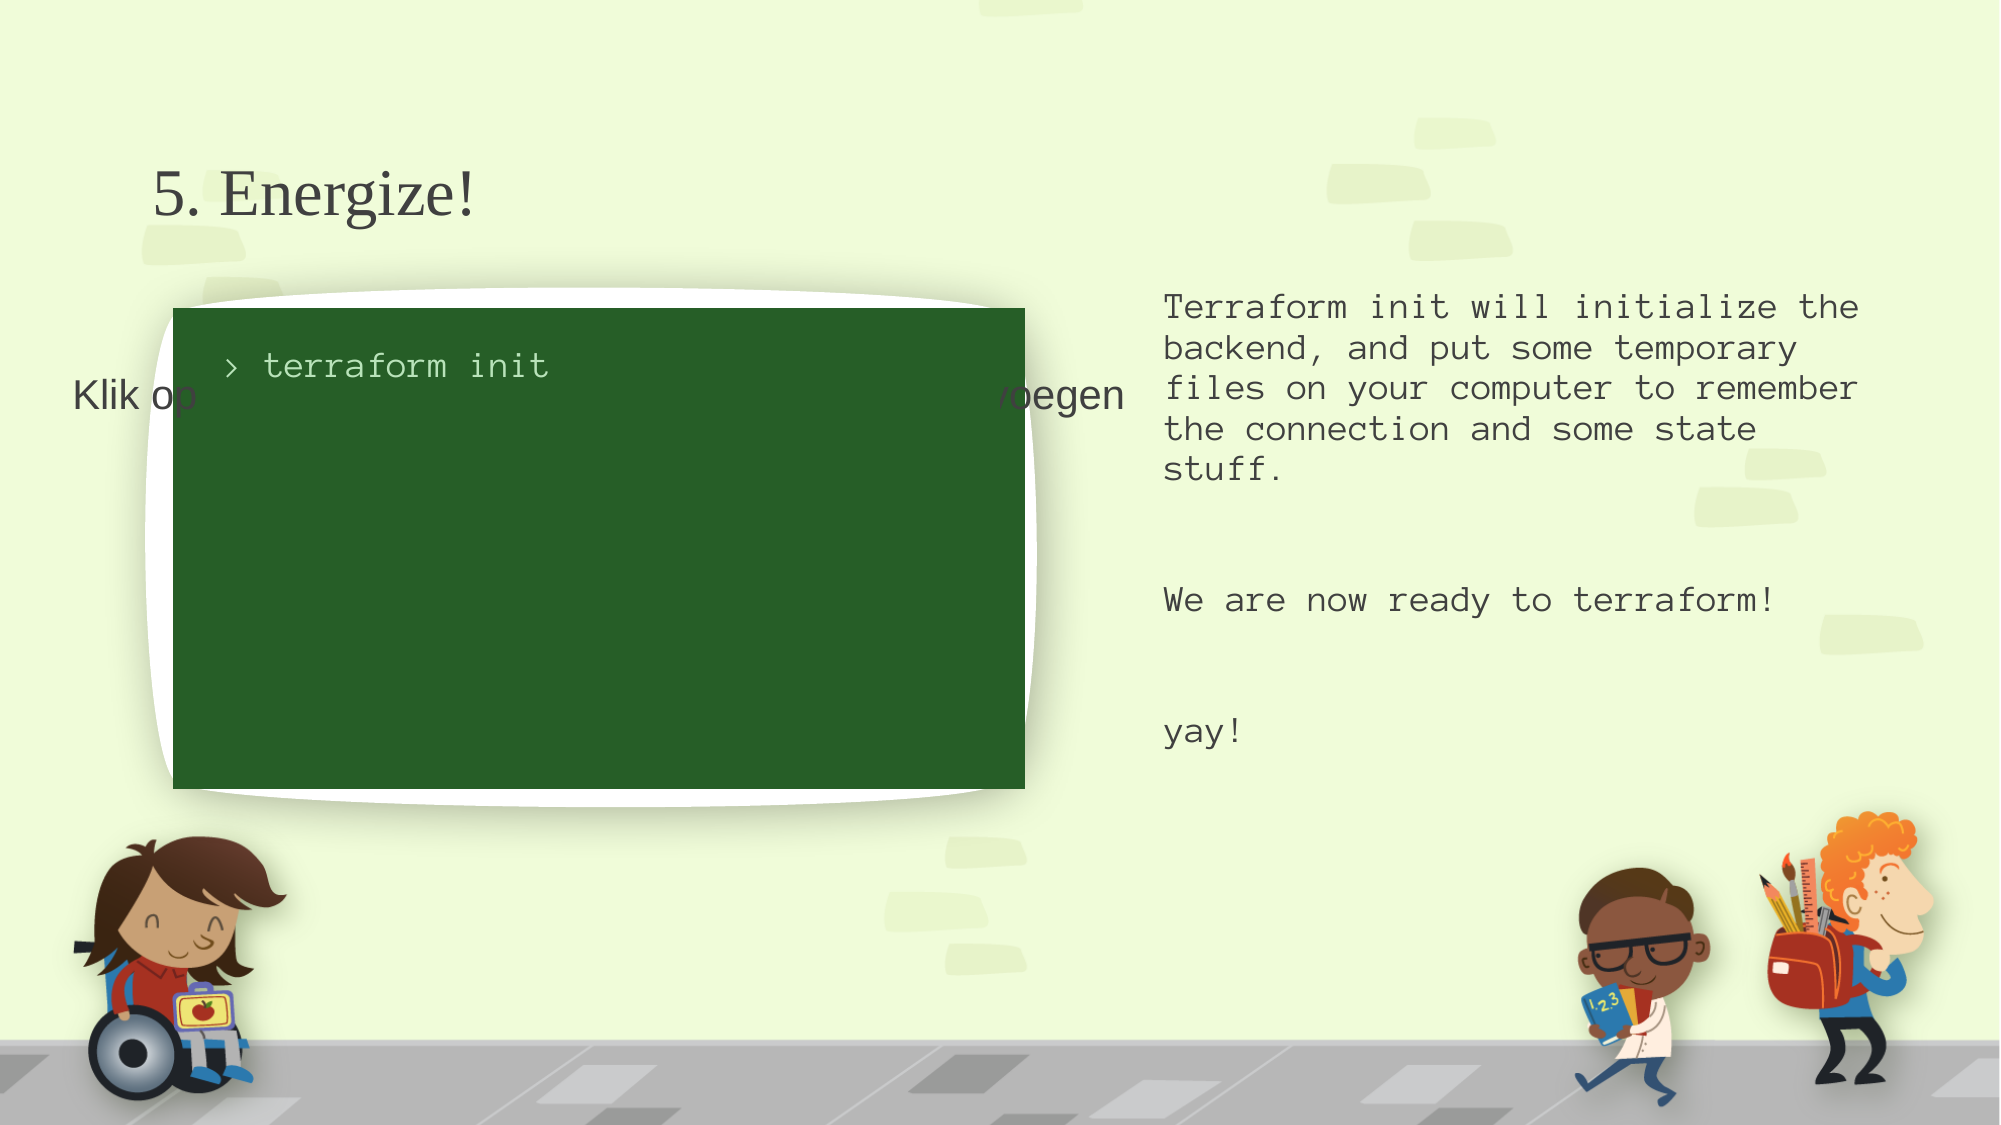

# 5. Energize!
Terraform init will initialize the backend, and put some temporary files on your computer to remember the connection and some state stuff.

We are now ready to terraform!

yay!

> terraform init